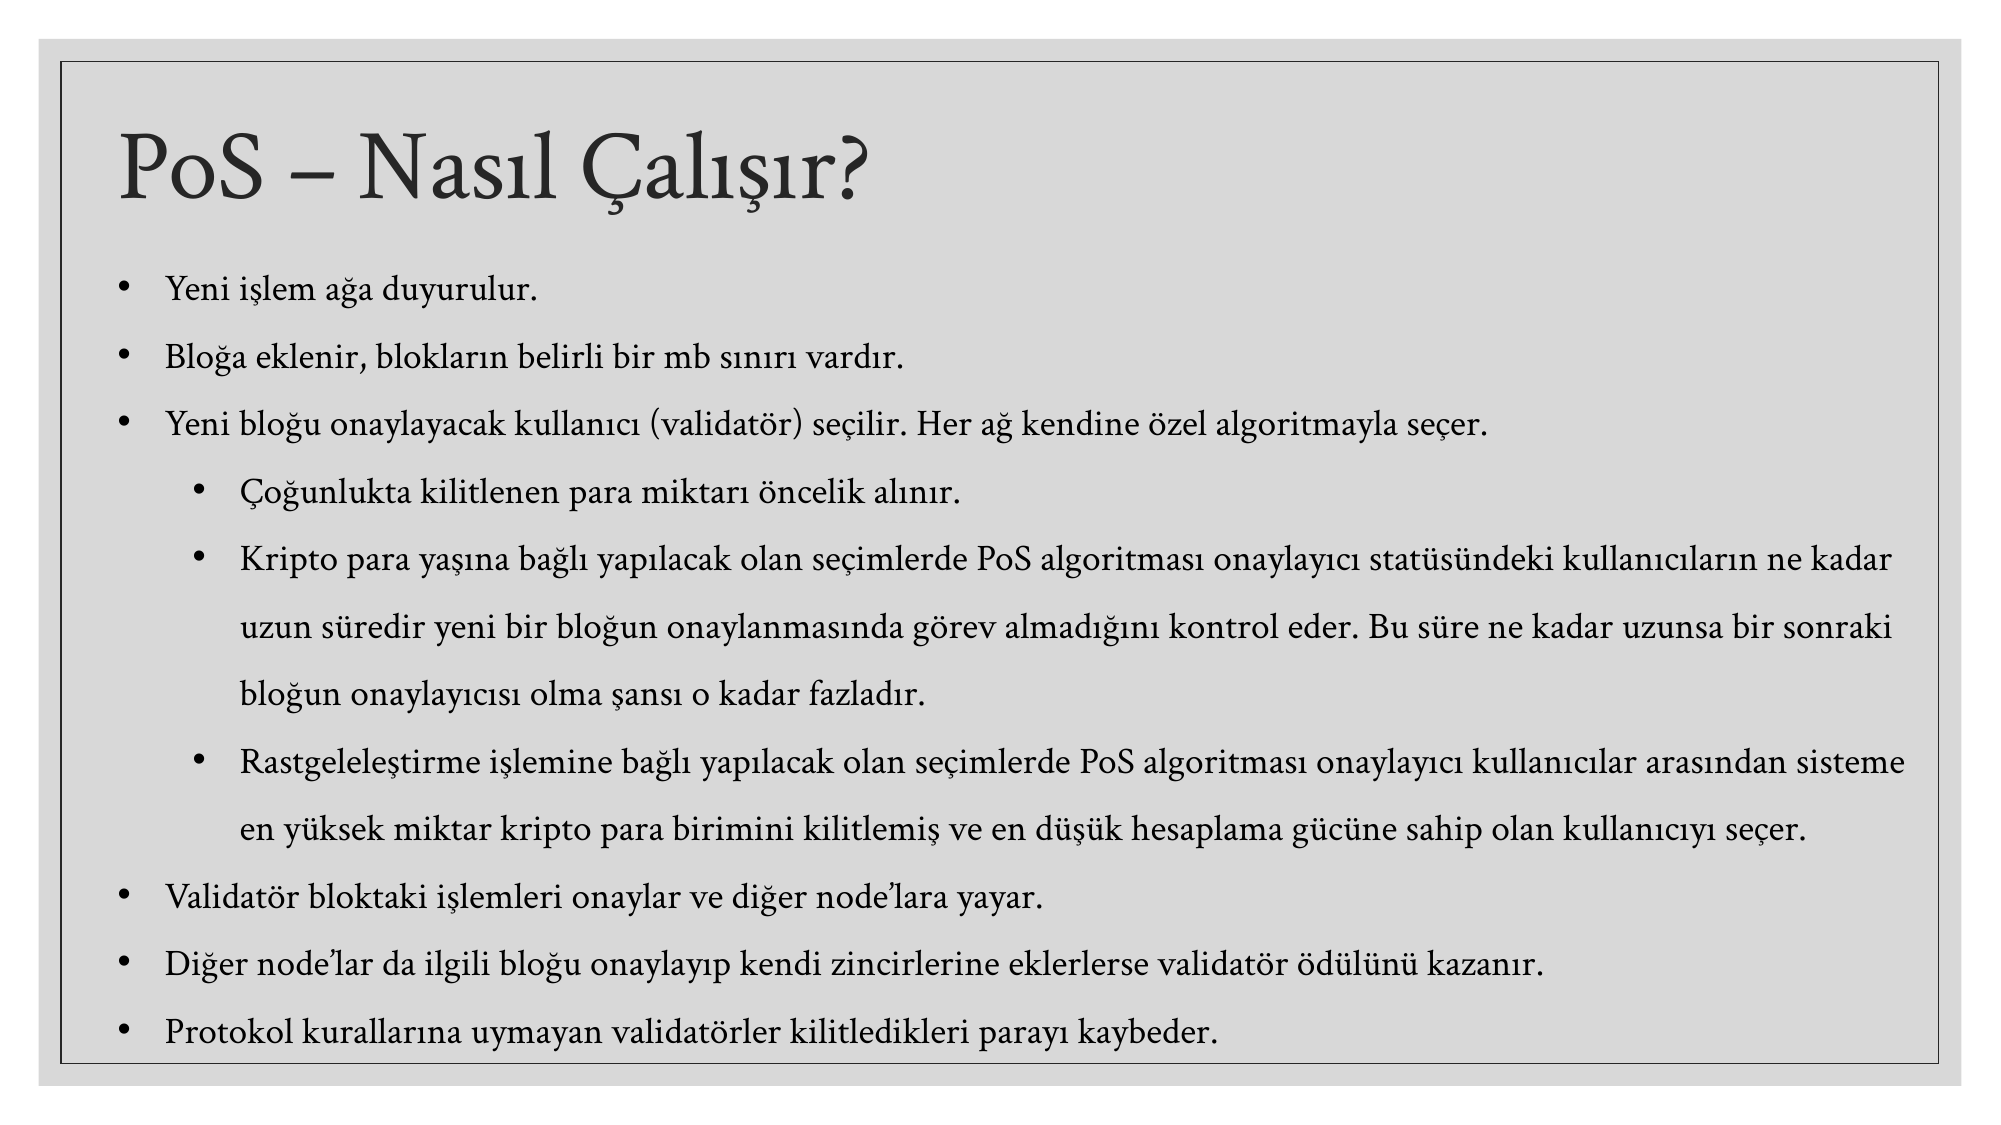

# PoS – Nasıl Çalışır?
Yeni işlem ağa duyurulur.
Bloğa eklenir, blokların belirli bir mb sınırı vardır.
Yeni bloğu onaylayacak kullanıcı (validatör) seçilir. Her ağ kendine özel algoritmayla seçer.
Çoğunlukta kilitlenen para miktarı öncelik alınır.
Kripto para yaşına bağlı yapılacak olan seçimlerde PoS algoritması onaylayıcı statüsündeki kullanıcıların ne kadar uzun süredir yeni bir bloğun onaylanmasında görev almadığını kontrol eder. Bu süre ne kadar uzunsa bir sonraki bloğun onaylayıcısı olma şansı o kadar fazladır.
Rastgeleleştirme işlemine bağlı yapılacak olan seçimlerde PoS algoritması onaylayıcı kullanıcılar arasından sisteme en yüksek miktar kripto para birimini kilitlemiş ve en düşük hesaplama gücüne sahip olan kullanıcıyı seçer.
Validatör bloktaki işlemleri onaylar ve diğer node’lara yayar.
Diğer node’lar da ilgili bloğu onaylayıp kendi zincirlerine eklerlerse validatör ödülünü kazanır.
Protokol kurallarına uymayan validatörler kilitledikleri parayı kaybeder.